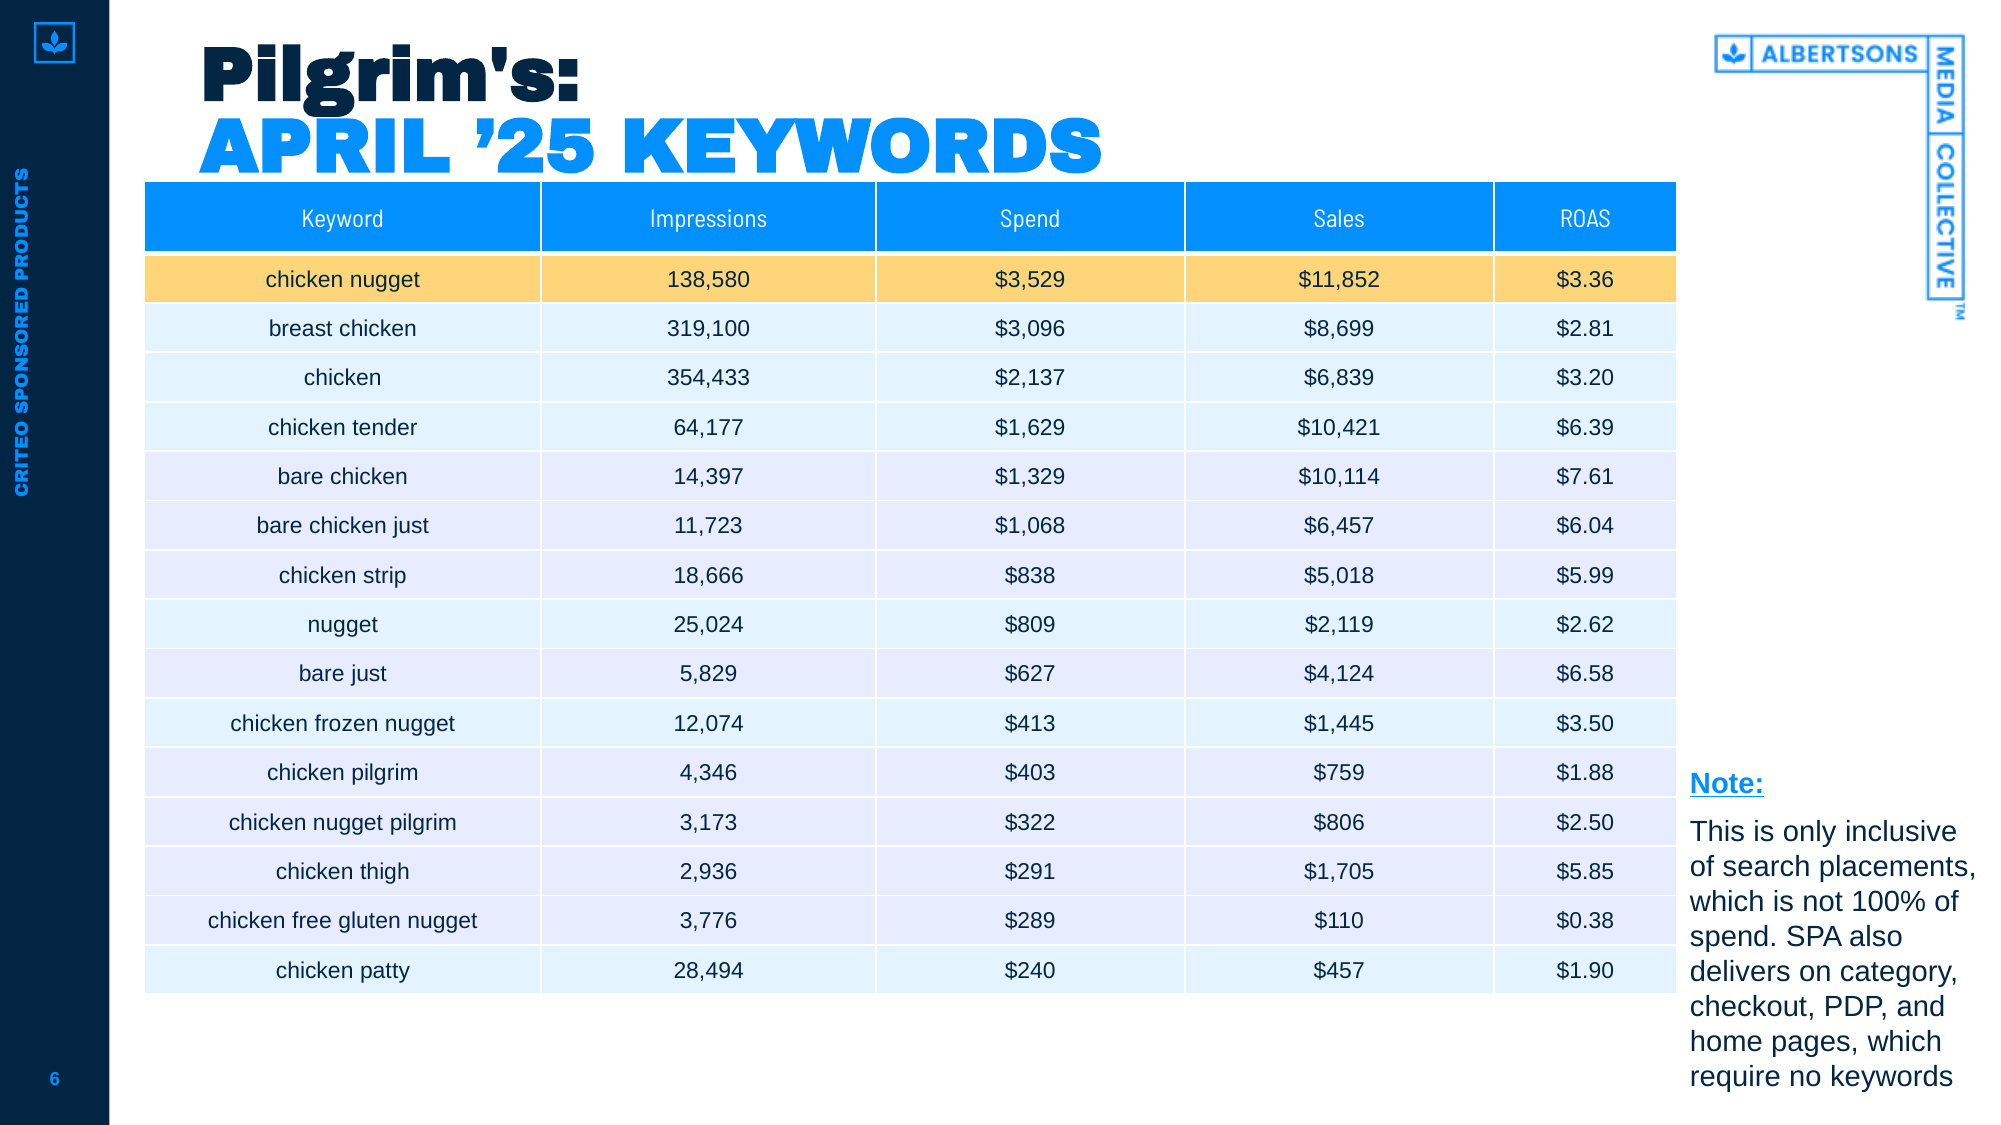

# Pilgrim's: APRIL ’25 KEYWORDS
Criteo sponsored products

| Keyword | Impressions | Spend | Sales | ROAS |
| --- | --- | --- | --- | --- |
| chicken nugget | 138,580 | $3,529 | $11,852 | $3.36 |
| breast chicken | 319,100 | $3,096 | $8,699 | $2.81 |
| chicken | 354,433 | $2,137 | $6,839 | $3.20 |
| chicken tender | 64,177 | $1,629 | $10,421 | $6.39 |
| bare chicken | 14,397 | $1,329 | $10,114 | $7.61 |
| bare chicken just | 11,723 | $1,068 | $6,457 | $6.04 |
| chicken strip | 18,666 | $838 | $5,018 | $5.99 |
| nugget | 25,024 | $809 | $2,119 | $2.62 |
| bare just | 5,829 | $627 | $4,124 | $6.58 |
| chicken frozen nugget | 12,074 | $413 | $1,445 | $3.50 |
| chicken pilgrim | 4,346 | $403 | $759 | $1.88 |
| chicken nugget pilgrim | 3,173 | $322 | $806 | $2.50 |
| chicken thigh | 2,936 | $291 | $1,705 | $5.85 |
| chicken free gluten nugget | 3,776 | $289 | $110 | $0.38 |
| chicken patty | 28,494 | $240 | $457 | $1.90 |
Note:
This is only inclusive of search placements, which is not 100% of spend. SPA also delivers on category, checkout, PDP, and home pages, which require no keywords